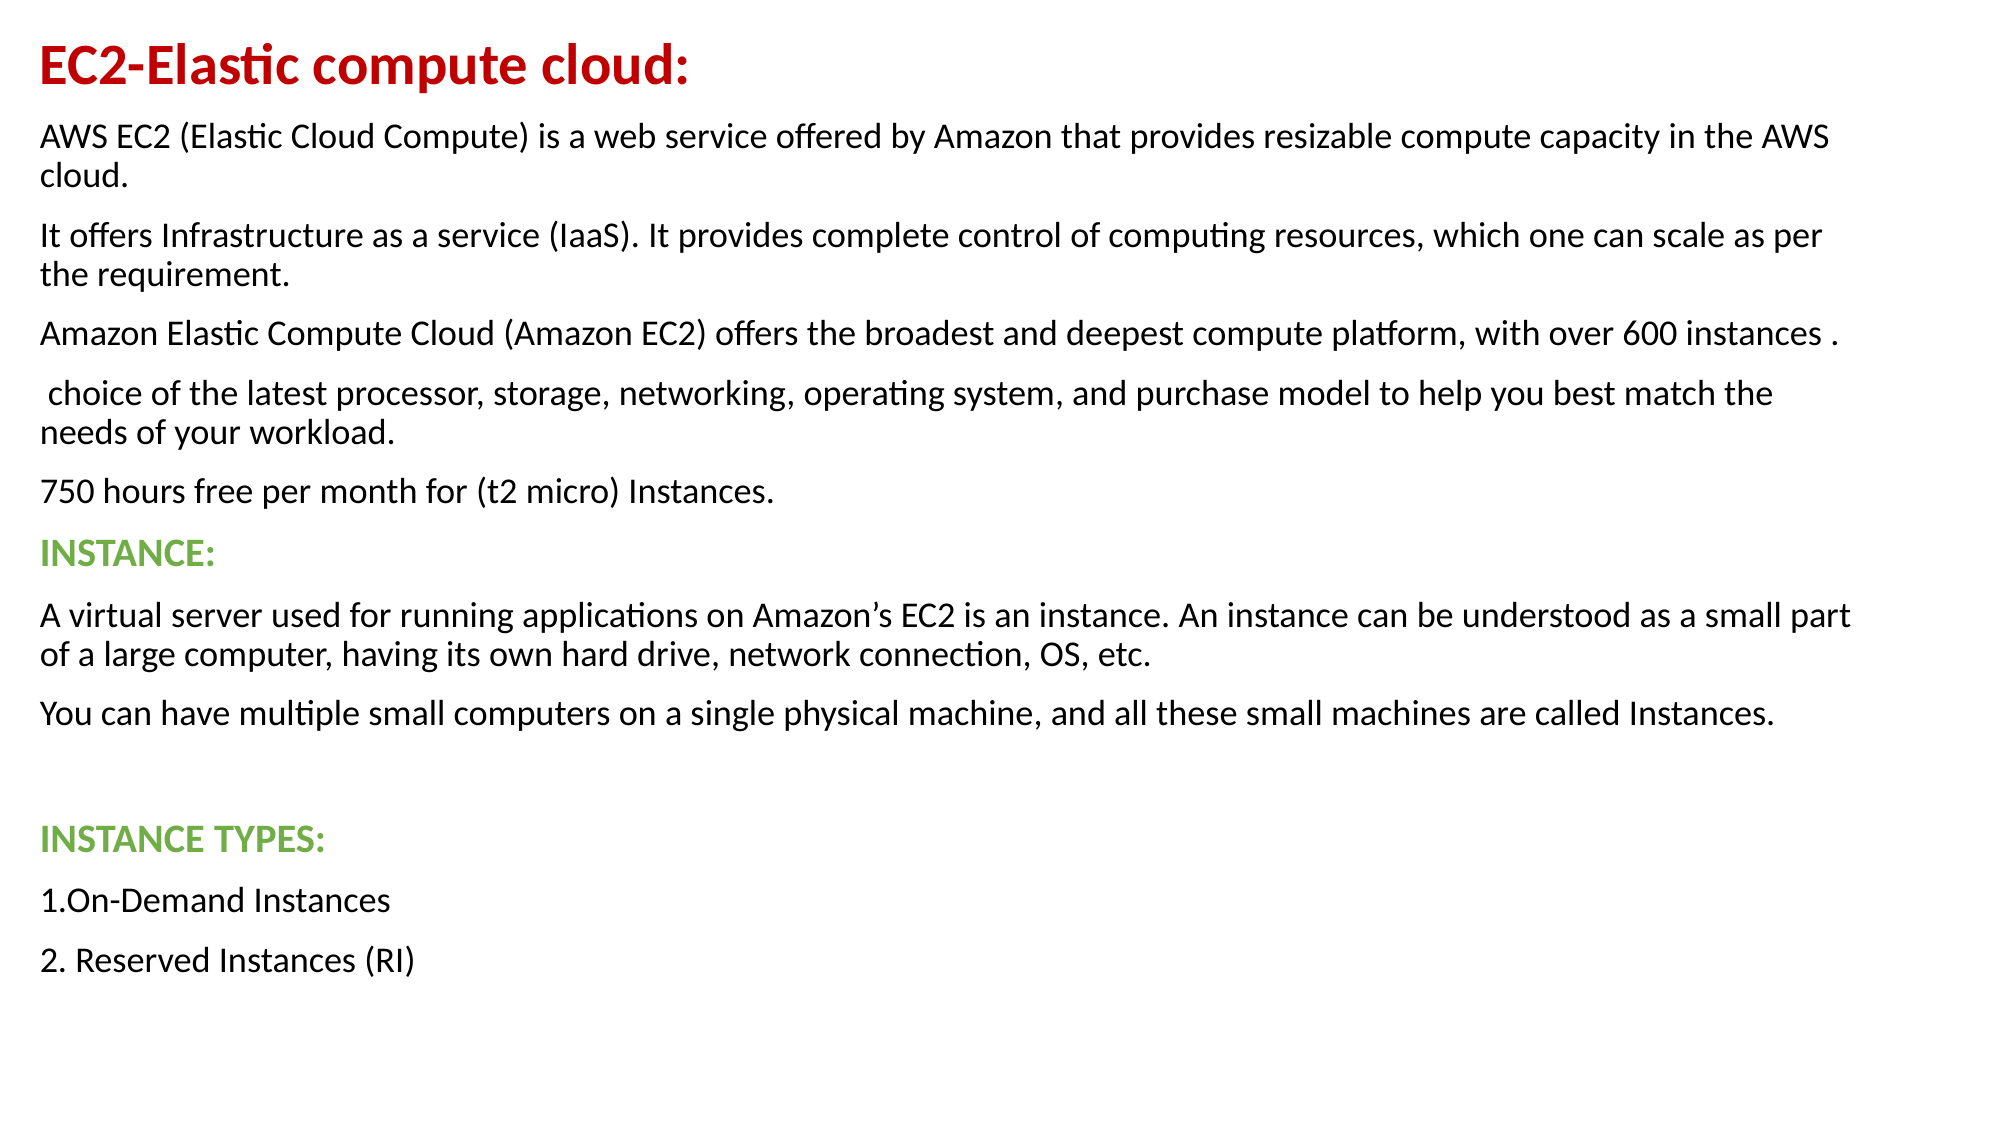

EC2-Elastic compute cloud:
AWS EC2 (Elastic Cloud Compute) is a web service offered by Amazon that provides resizable compute capacity in the AWS cloud.
It offers Infrastructure as a service (IaaS). It provides complete control of computing resources, which one can scale as per the requirement.
Amazon Elastic Compute Cloud (Amazon EC2) offers the broadest and deepest compute platform, with over 600 instances .
 choice of the latest processor, storage, networking, operating system, and purchase model to help you best match the needs of your workload.
750 hours free per month for (t2 micro) Instances.
INSTANCE:
A virtual server used for running applications on Amazon’s EC2 is an instance. An instance can be understood as a small part of a large computer, having its own hard drive, network connection, OS, etc.
You can have multiple small computers on a single physical machine, and all these small machines are called Instances.

INSTANCE TYPES:
1.On-Demand Instances
2. Reserved Instances (RI)12 months with the